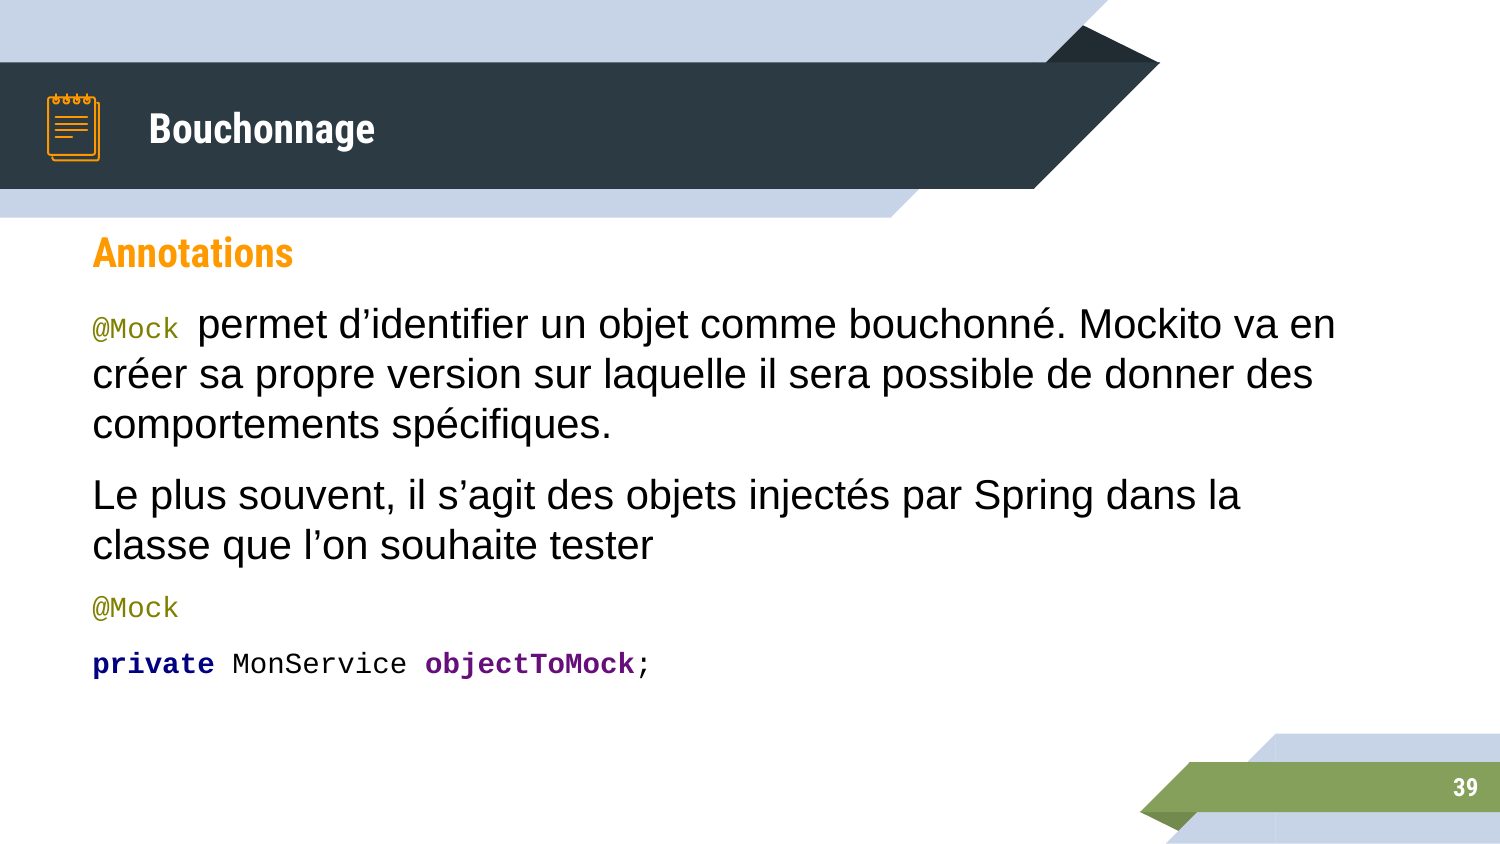

# Bouchonnage

Annotations
@Mock permet d’identifier un objet comme bouchonné. Mockito va en créer sa propre version sur laquelle il sera possible de donner des comportements spécifiques.
Le plus souvent, il s’agit des objets injectés par Spring dans la classe que l’on souhaite tester
@Mock
private MonService objectToMock;

39